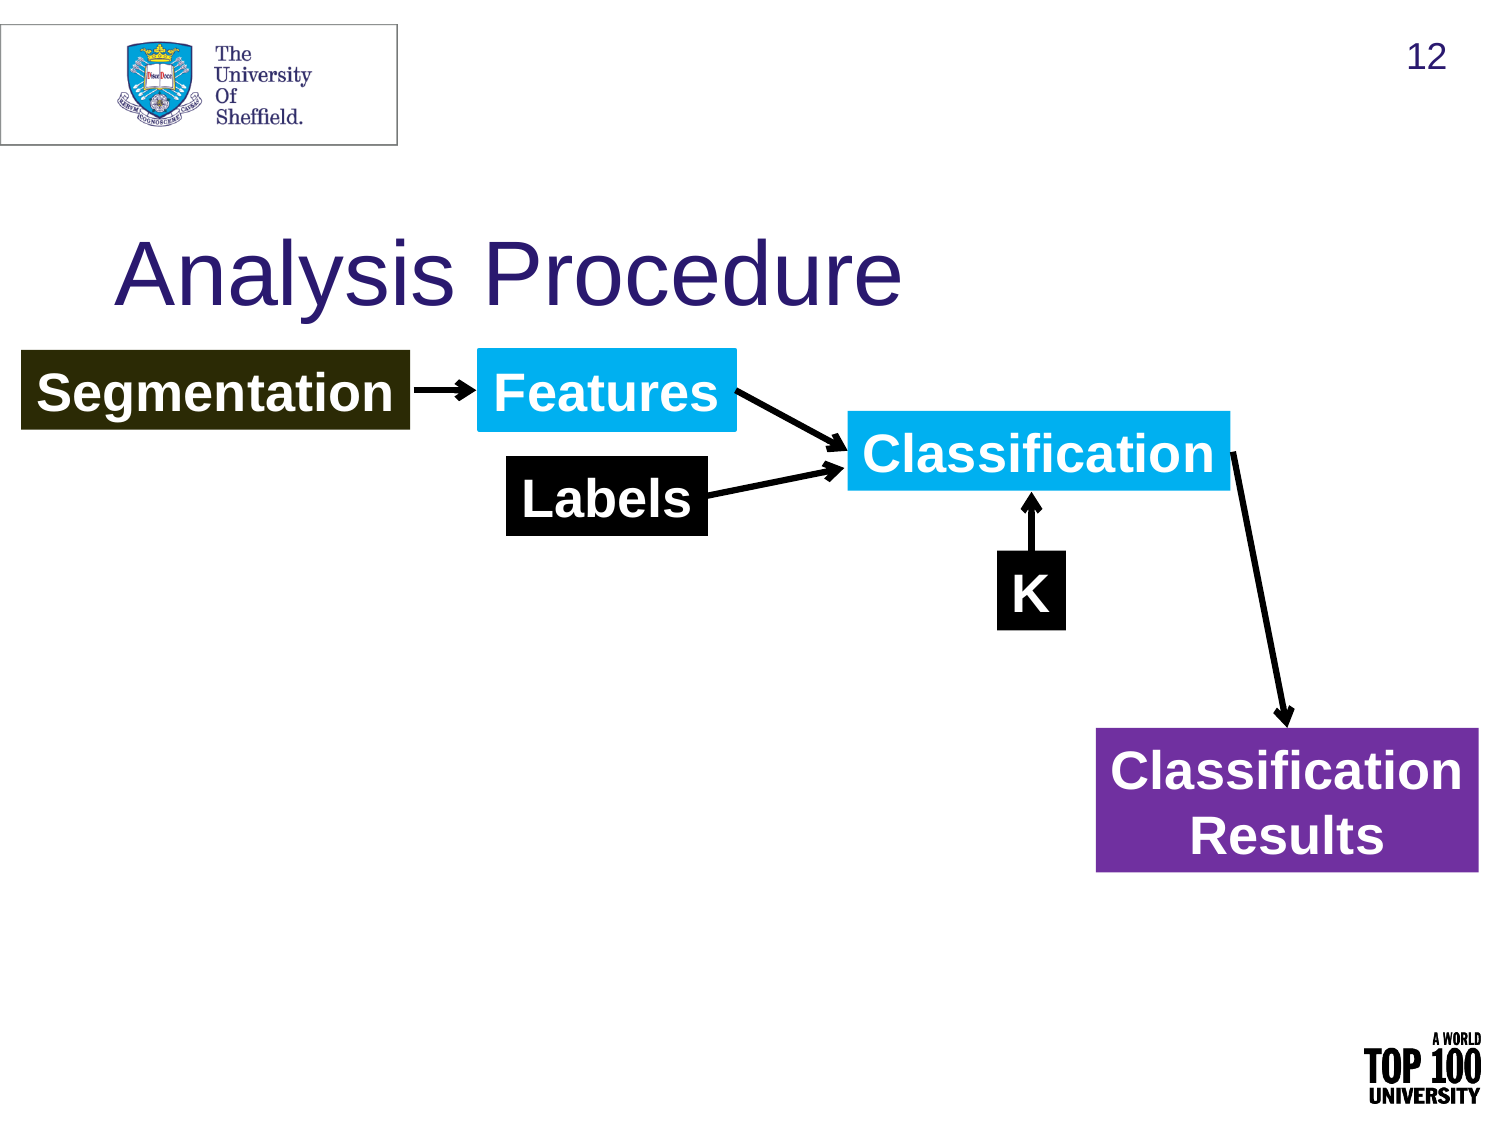

12
# Analysis Procedure
Segmentation
Features
Classification
Labels
K
Classification
Results